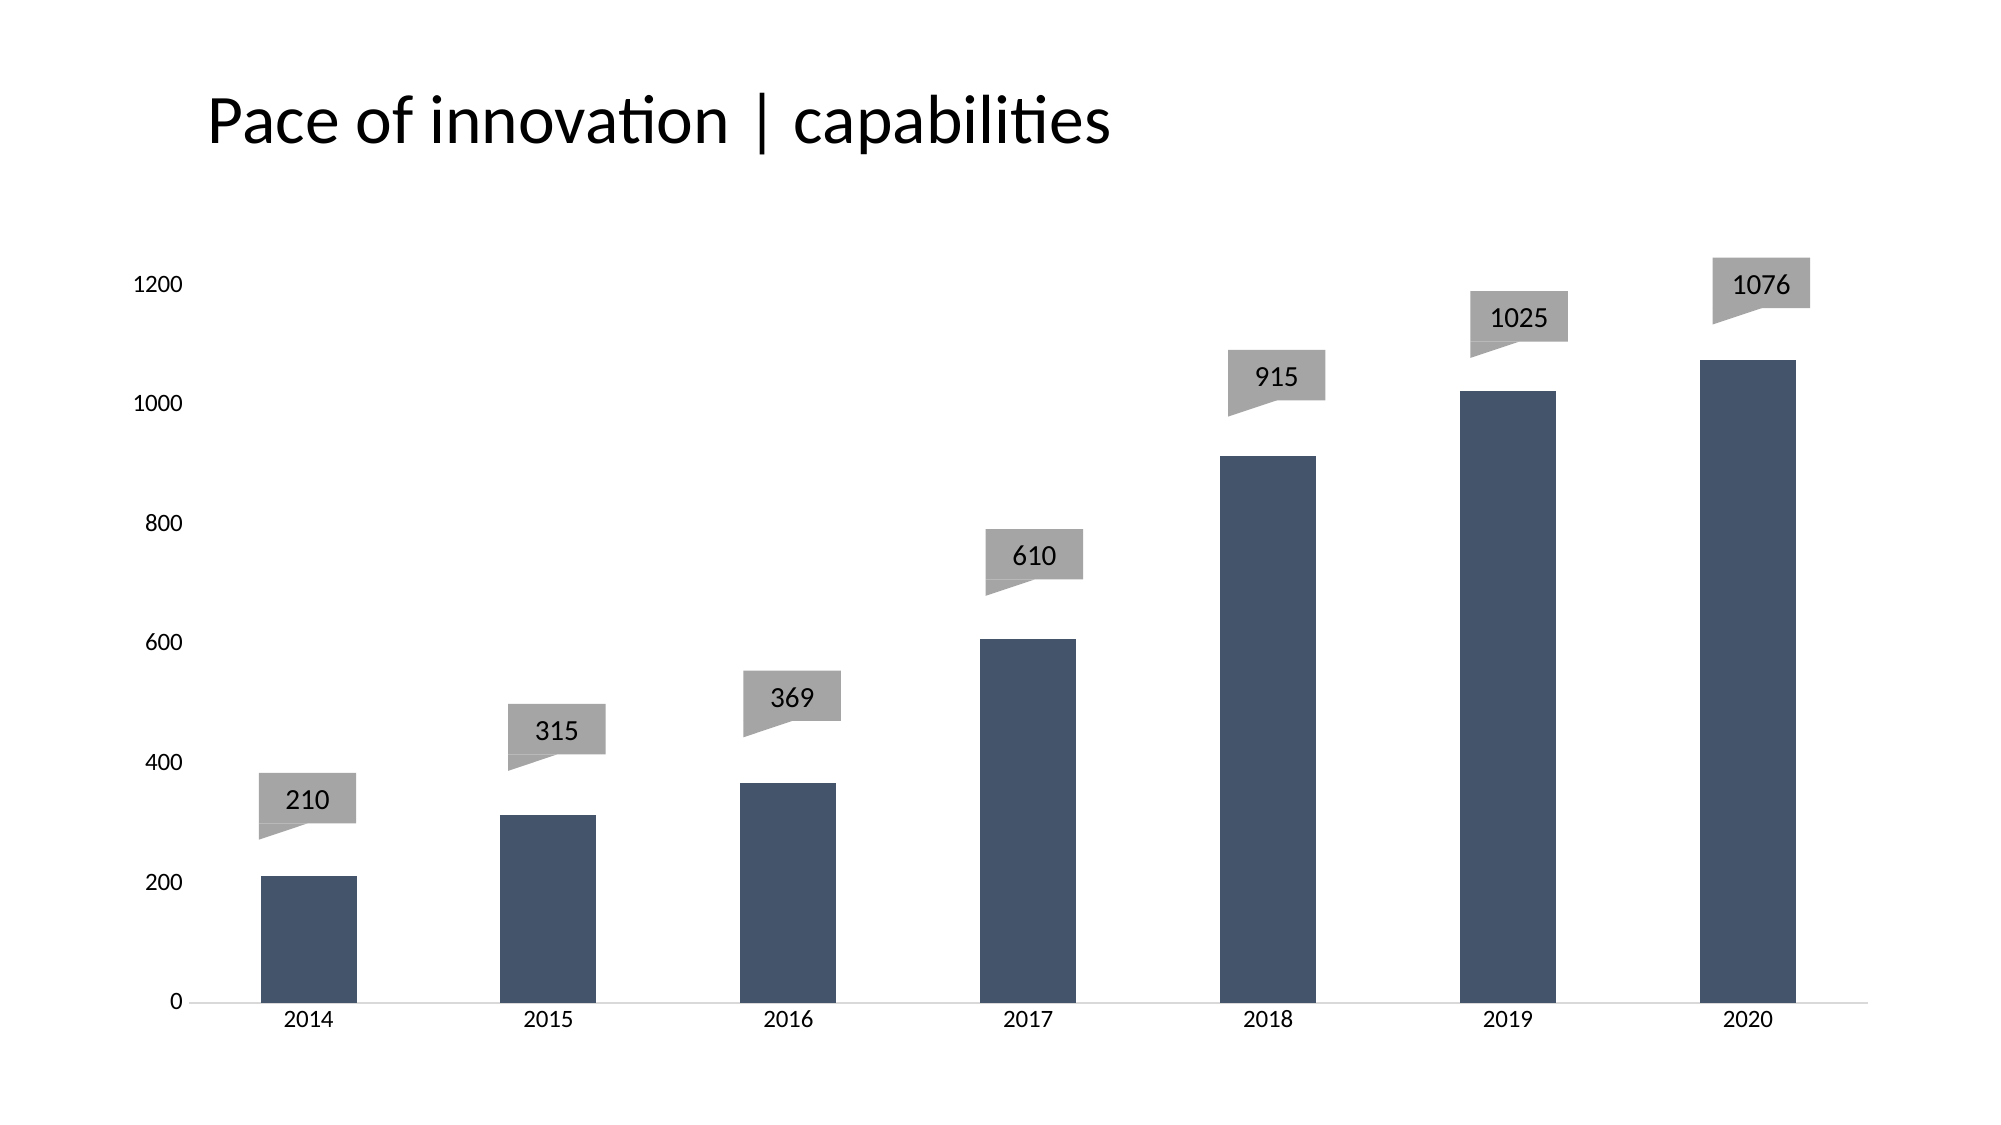

Pace of innovation | capabilities

### Chart

| Category | Series 1 |
|---|---|
| 2014 | 213.0 |
| 2015 | 315.0 |
| 2016 | 369.0 |
| 2017 | 610.0 |
| 2018 | 915.0 |
| 2019 | 1025.0 |
| 2020 | 1076.0 |
1076

1025

915

610

369

315

210